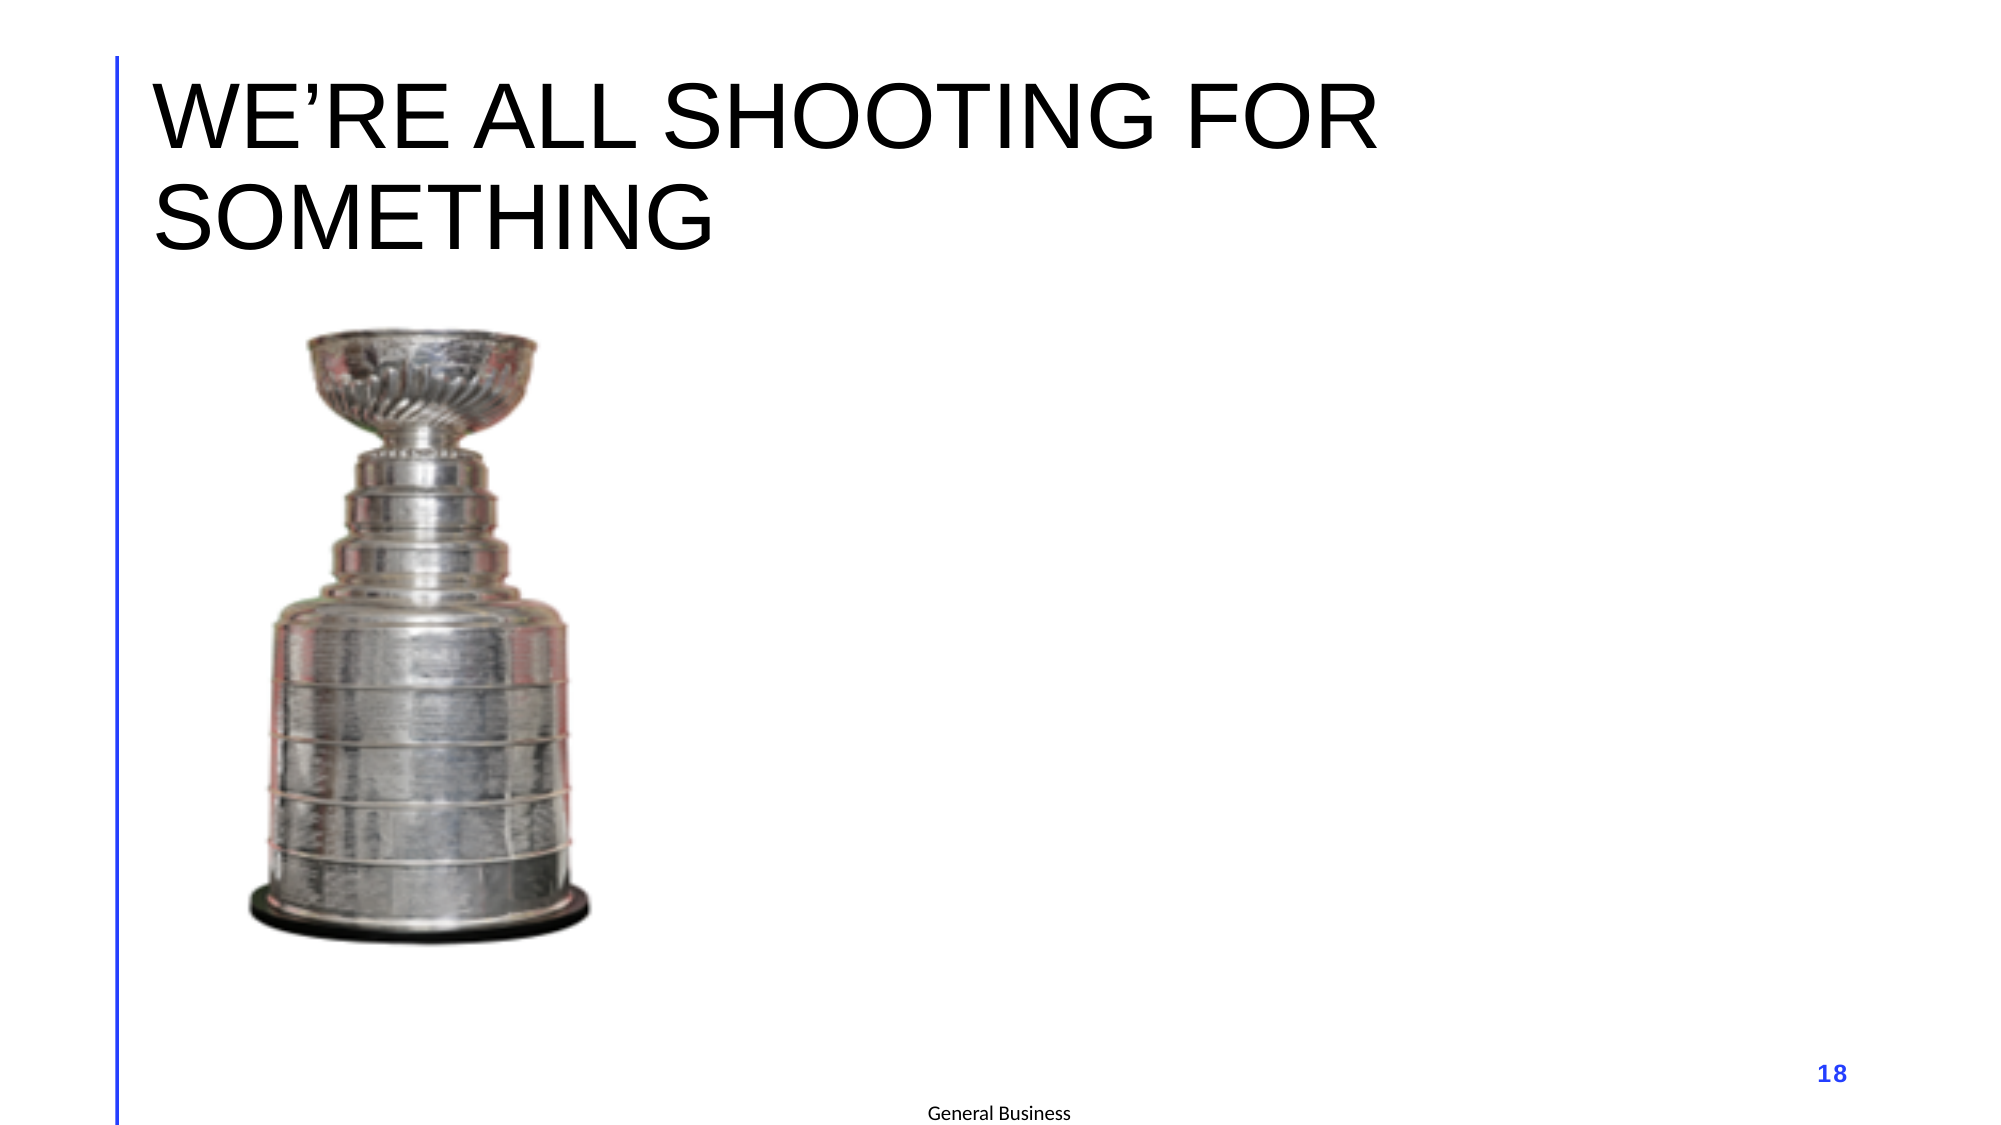

# WE’RE ALL SHOOTING FOR SOMETHING

### Chart

| Category |
|---|
18